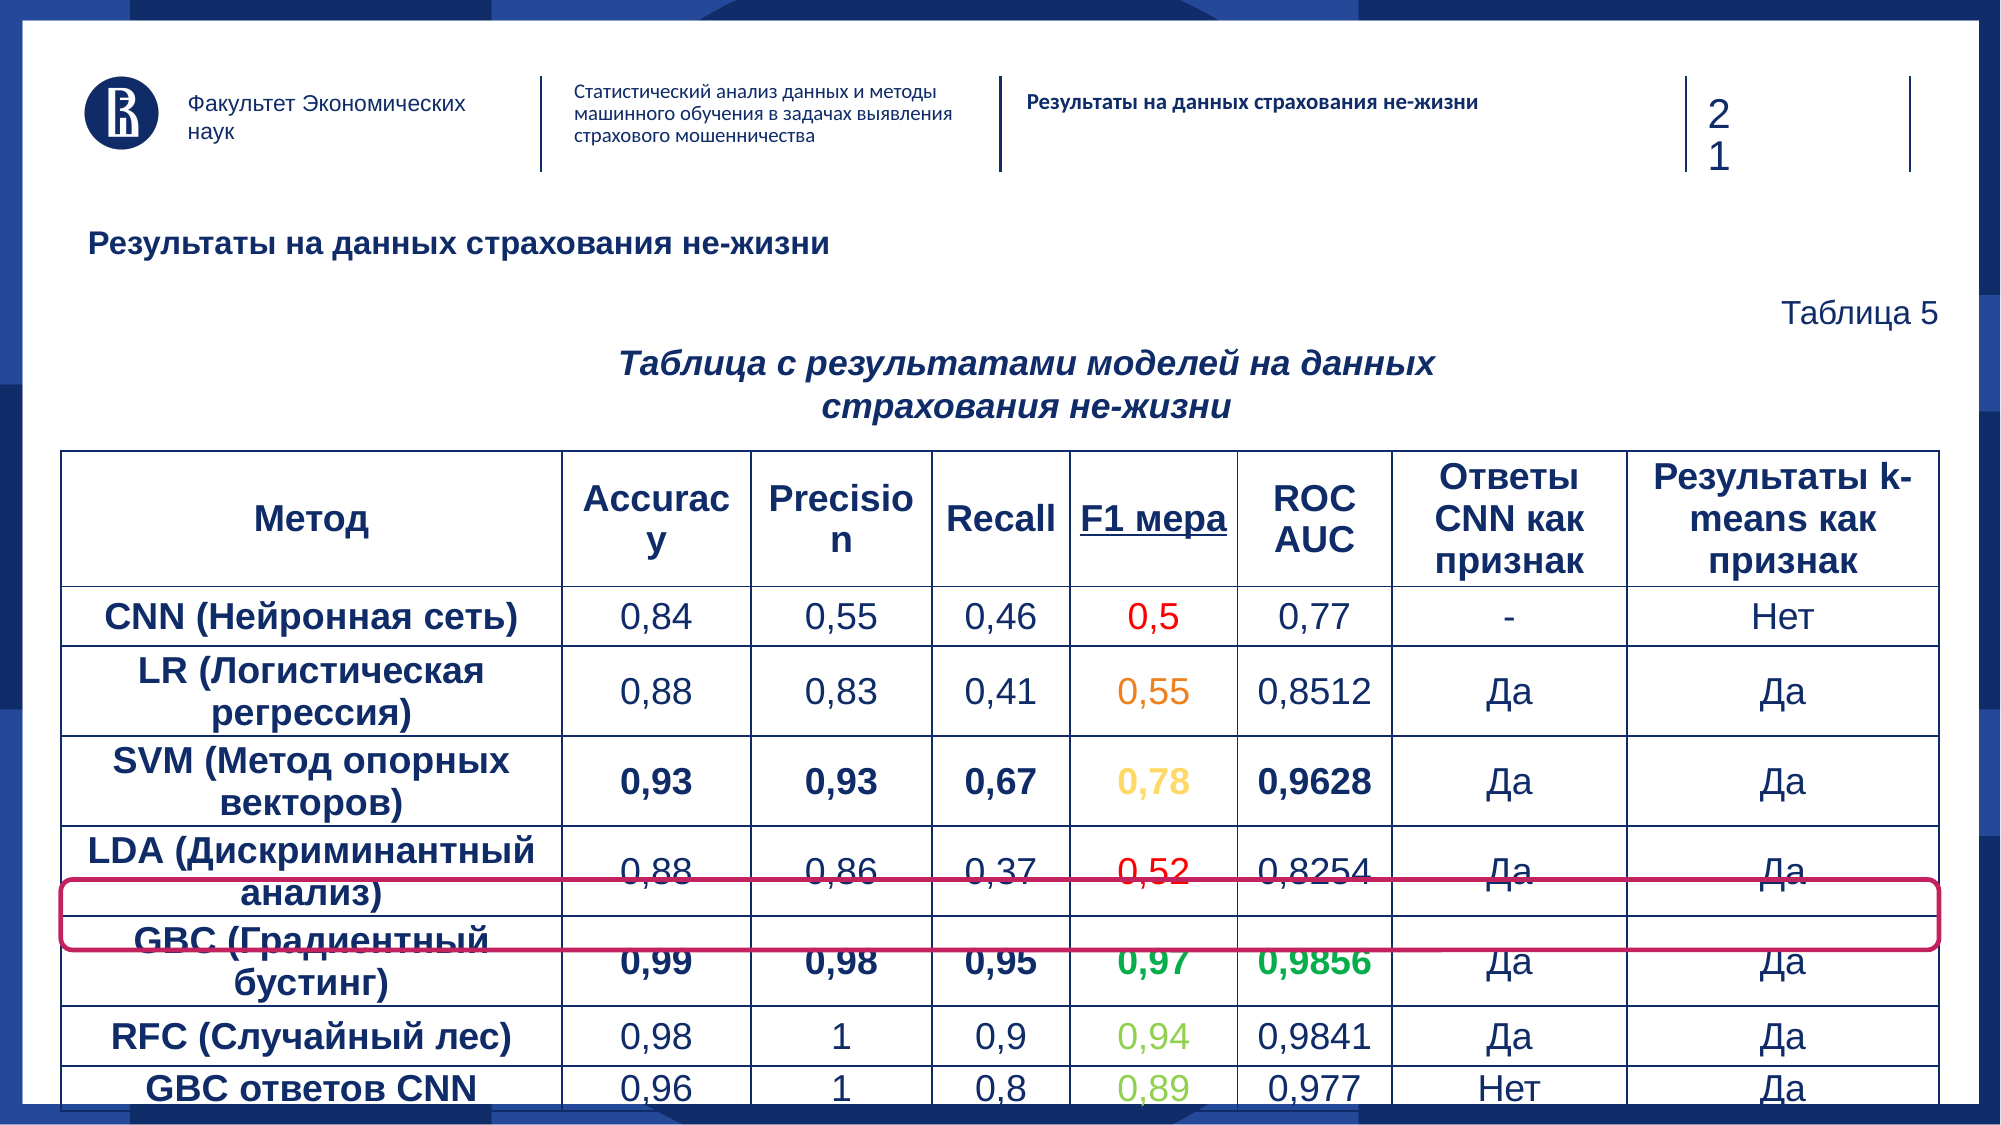

Статистический анализ данных и методы машинного обучения в задачах выявления страхового мошенничества
21
Факультет Экономических наук
Результаты на данных страхования не-жизни
# Результаты на данных страхования не-жизни
Таблица 5
Таблица с результатами моделей на данных страхования не-жизни
| Метод | Accuracy | Precision | Recall | F1 мера | ROC AUC | Ответы CNN как признак | Результаты k-means как признак |
| --- | --- | --- | --- | --- | --- | --- | --- |
| CNN (Нейронная сеть) | 0,84 | 0,55 | 0,46 | 0,5 | 0,77 | - | Нет |
| LR (Логистическая регрессия) | 0,88 | 0,83 | 0,41 | 0,55 | 0,8512 | Да | Да |
| SVM (Метод опорных векторов) | 0,93 | 0,93 | 0,67 | 0,78 | 0,9628 | Да | Да |
| LDA (Дискриминантный анализ) | 0,88 | 0,86 | 0,37 | 0,52 | 0,8254 | Да | Да |
| GBC (Градиентный бустинг) | 0,99 | 0,98 | 0,95 | 0,97 | 0,9856 | Да | Да |
| RFC (Случайный лес) | 0,98 | 1 | 0,9 | 0,94 | 0,9841 | Да | Да |
| GBC ответов CNN | 0,96 | 1 | 0,8 | 0,89 | 0,977 | Нет | Да |